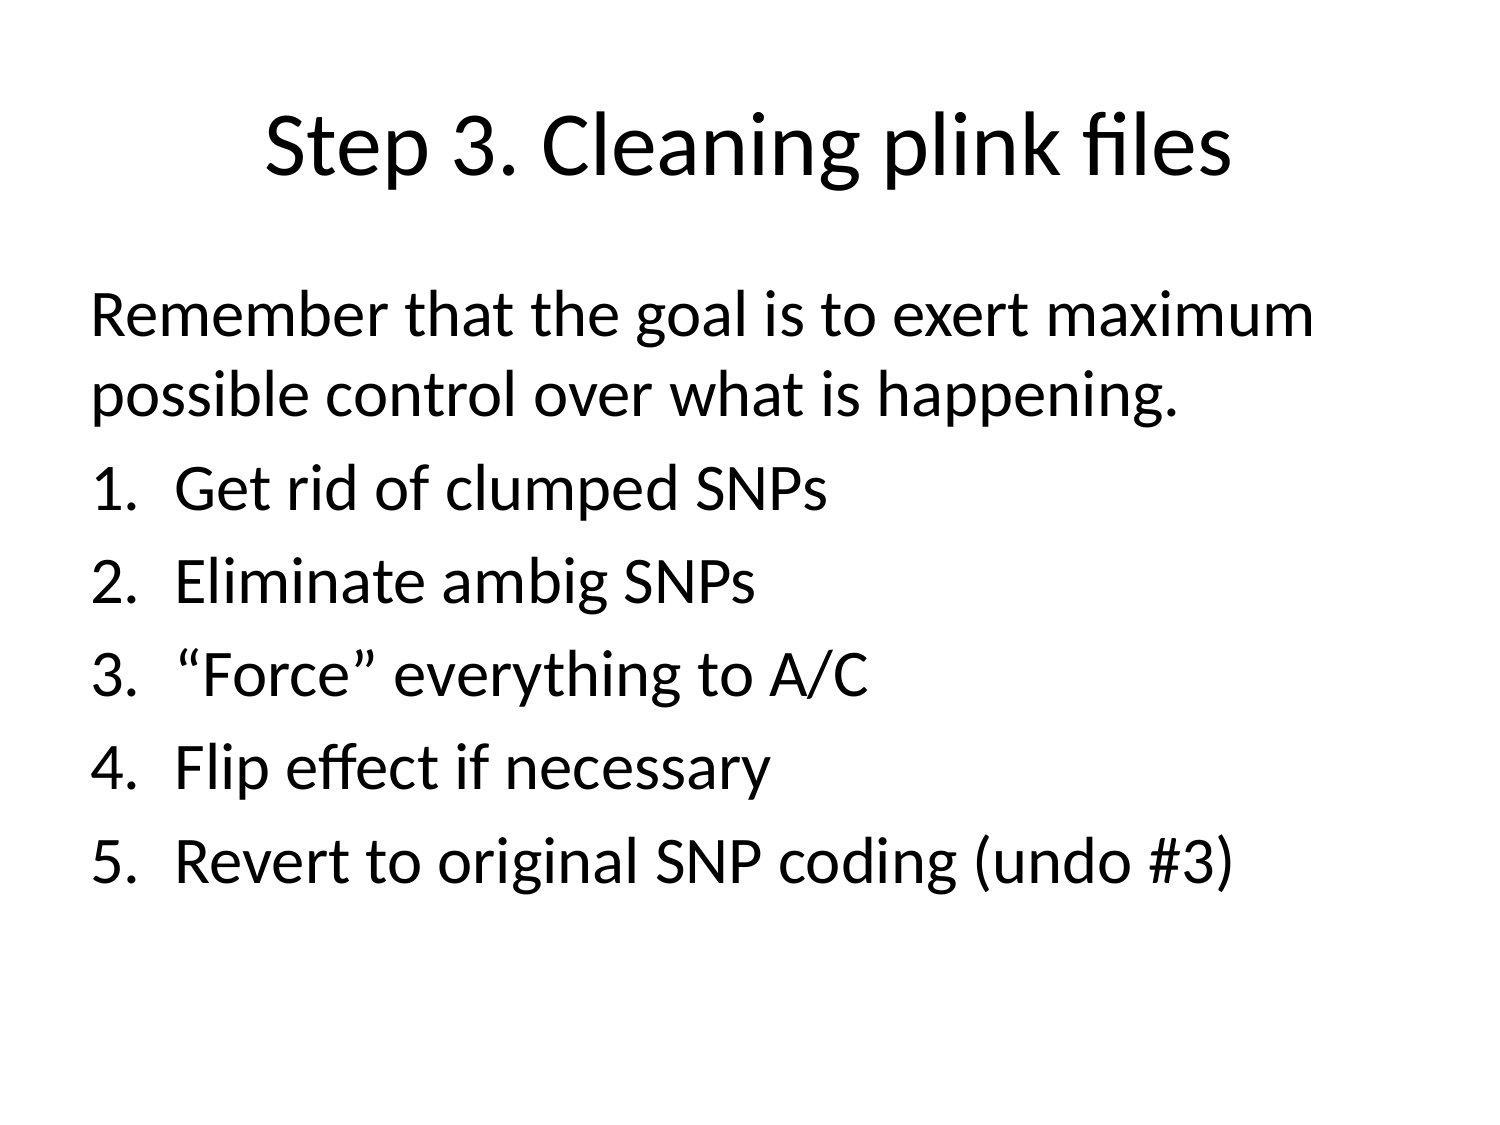

# Step 3. Cleaning plink files
Remember that the goal is to exert maximum possible control over what is happening.
Get rid of clumped SNPs
Eliminate ambig SNPs
“Force” everything to A/C
Flip effect if necessary
Revert to original SNP coding (undo #3)